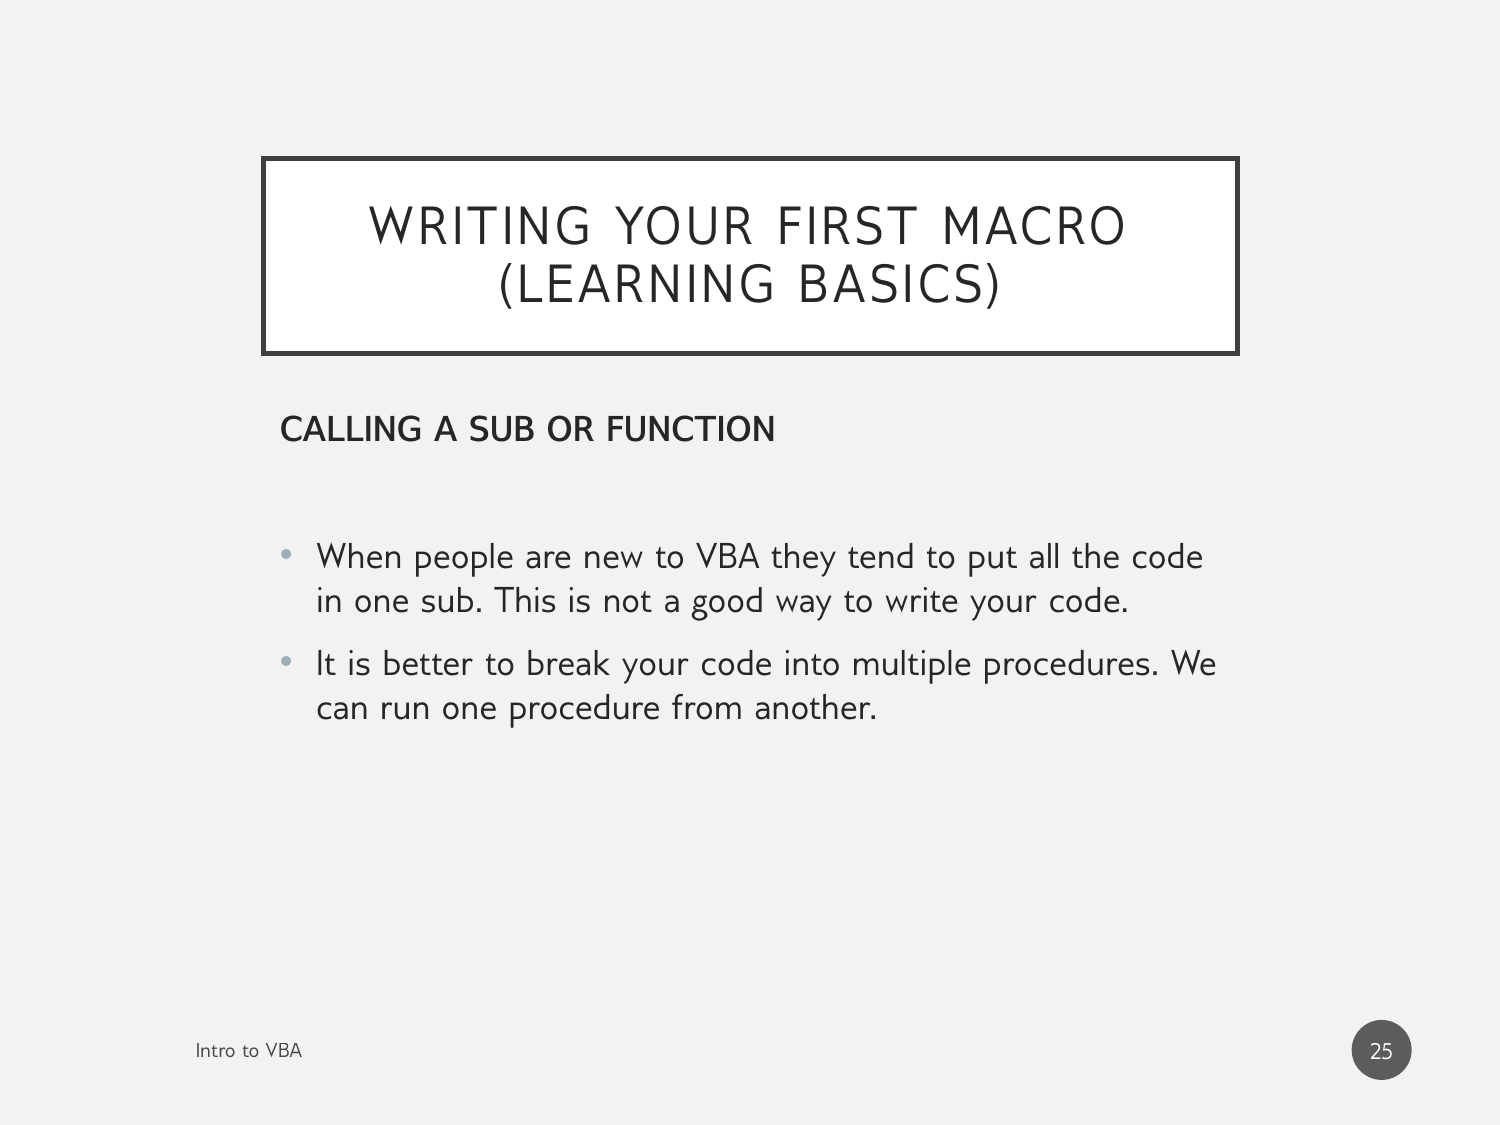

# Writing Your First Macro (Learning Basics)
CALLING A SUB OR FUNCTION

When people are new to VBA they tend to put all the code in one sub. This is not a good way to write your code.
It is better to break your code into multiple procedures. We can run one procedure from another.

25
Intro to VBA